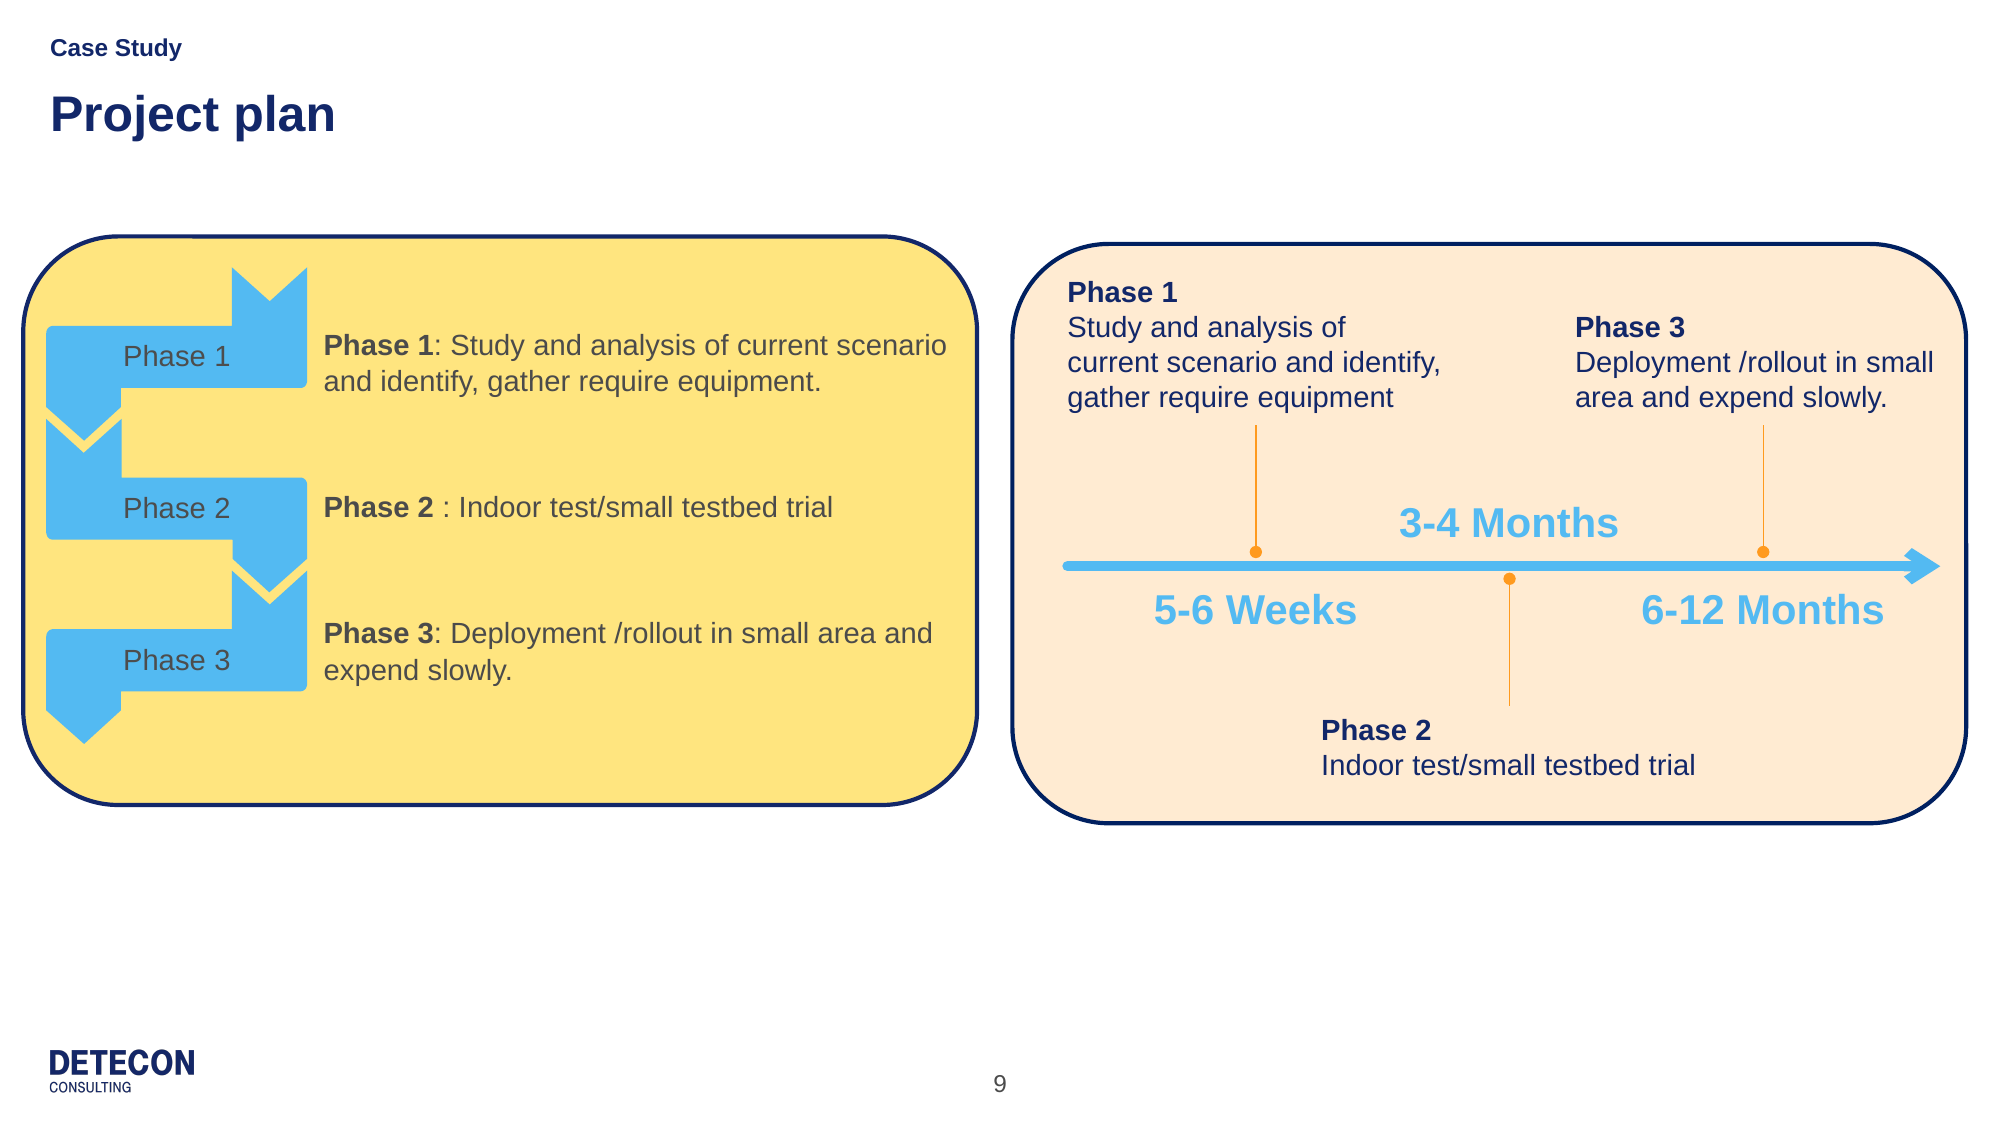

Case Study

# Project plan

Phase 1

Phase 2

Phase 3
Phase 1: Study and analysis of current scenario and identify, gather require equipment.

Phase 2 : Indoor test/small testbed trial

Phase 3: Deployment /rollout in small area and expend slowly.

Phase 1
Study and analysis of current scenario and identify, gather require equipment
Phase 3
Deployment /rollout in small area and expend slowly.
3-4 Months
5-6 Weeks
6-12 Months
Phase 2
Indoor test/small testbed trial